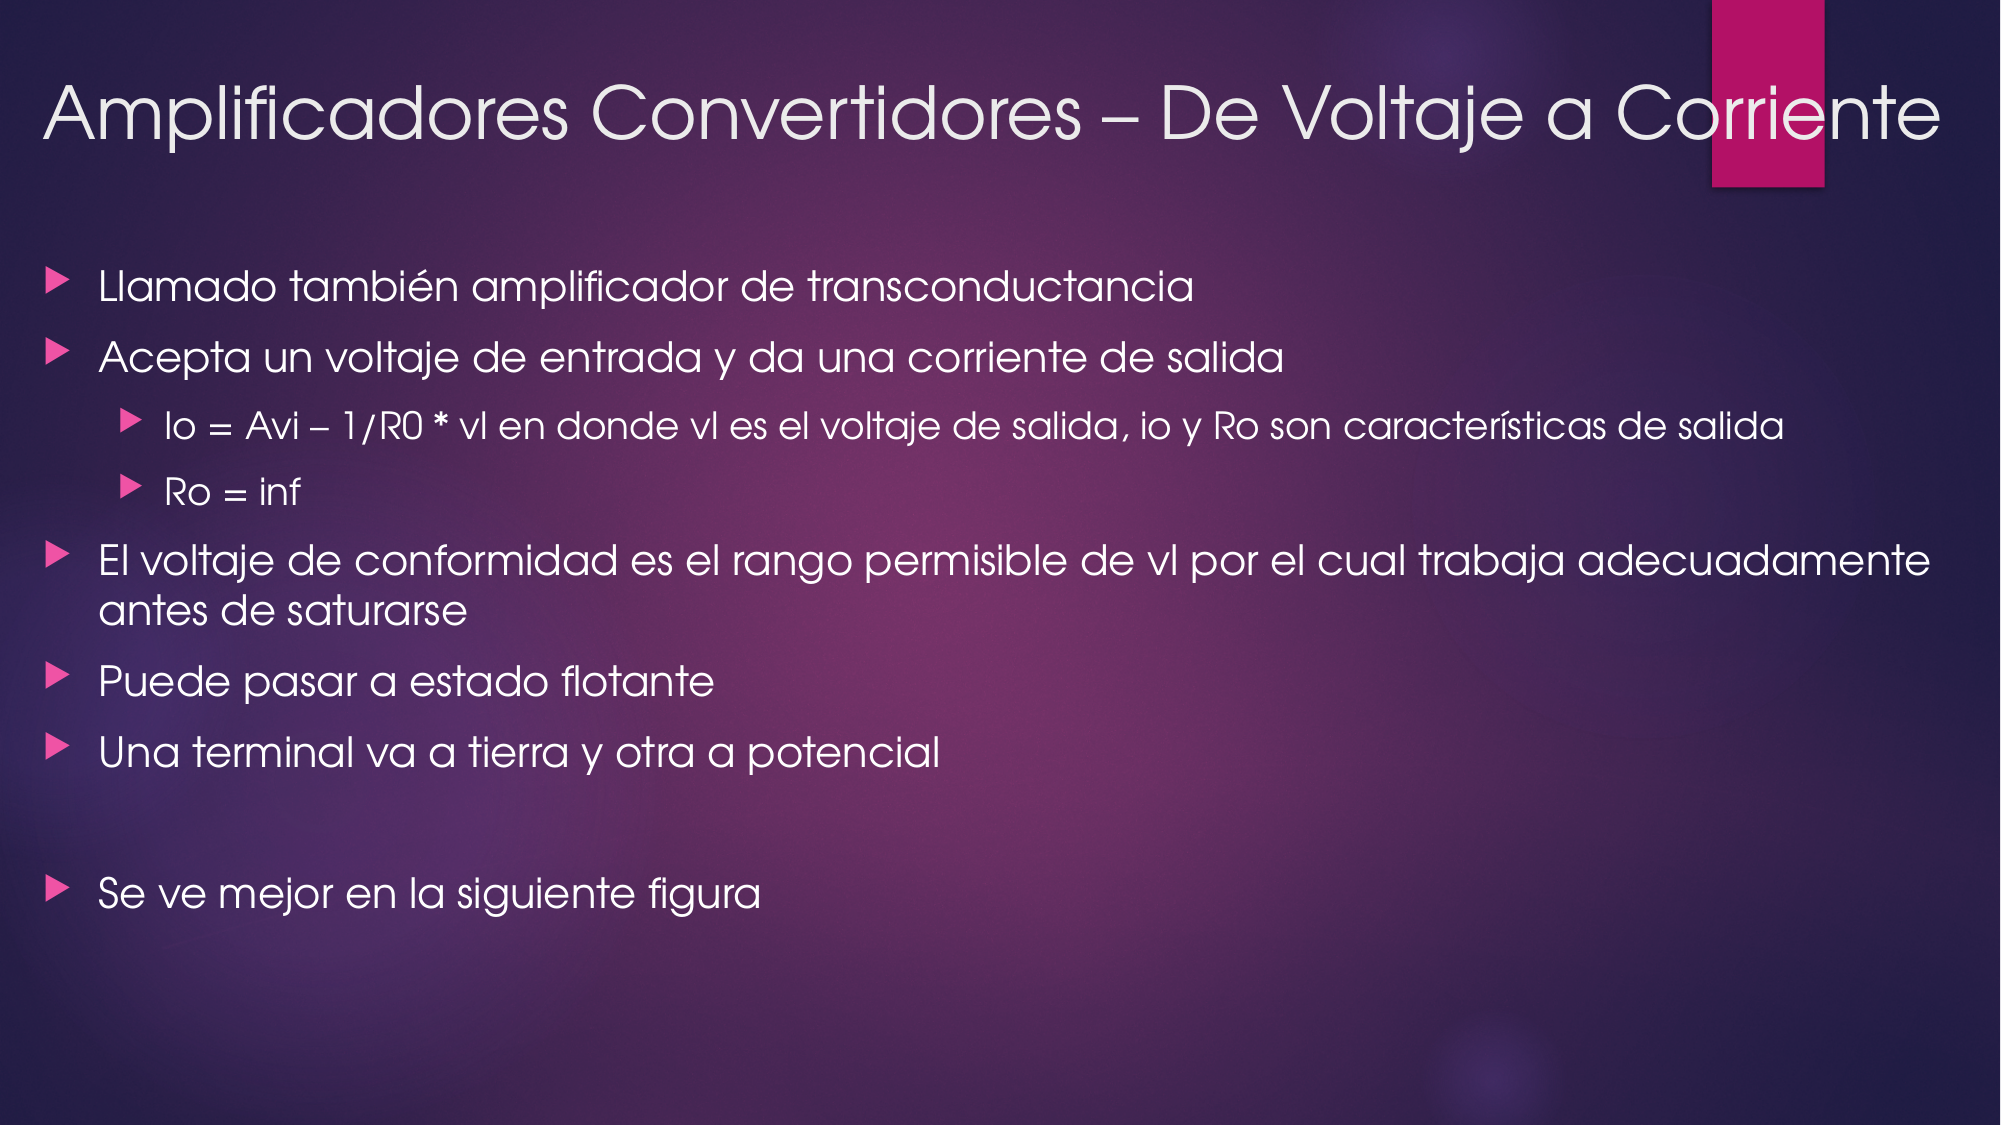

# Amplificadores Convertidores – De Voltaje a Corriente
Llamado también amplificador de transconductancia
Acepta un voltaje de entrada y da una corriente de salida
Io = Avi – 1/R0 * vl en donde vl es el voltaje de salida, io y Ro son características de salida
Ro = inf
El voltaje de conformidad es el rango permisible de vl por el cual trabaja adecuadamente antes de saturarse
Puede pasar a estado flotante
Una terminal va a tierra y otra a potencial

Se ve mejor en la siguiente figura